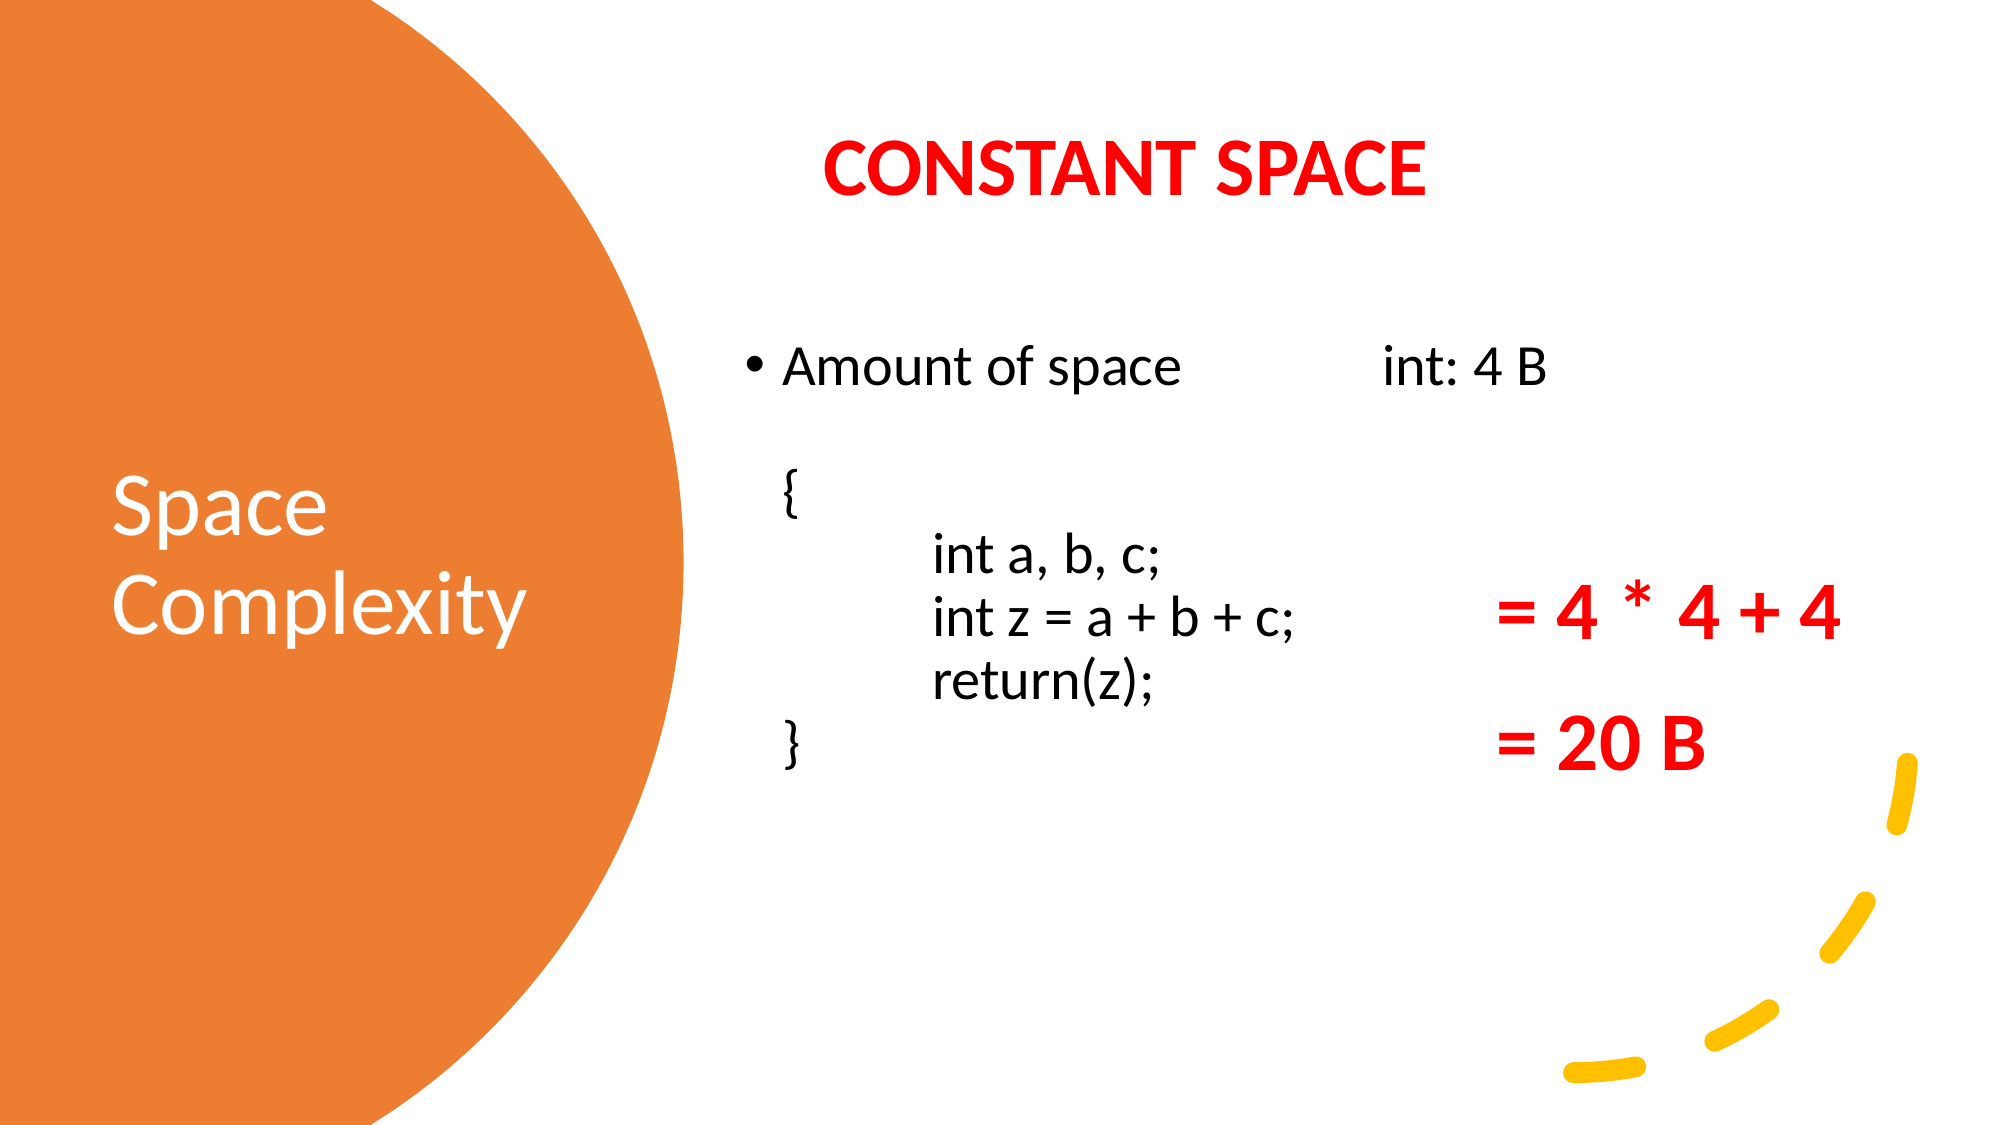

Amount of space		int: 4 B
{
	int a, b, c;
	int z = a + b + c;
	return(z);
}
CONSTANT SPACE
# Space Complexity

= 4 * 4 + 4
= 20 B
35